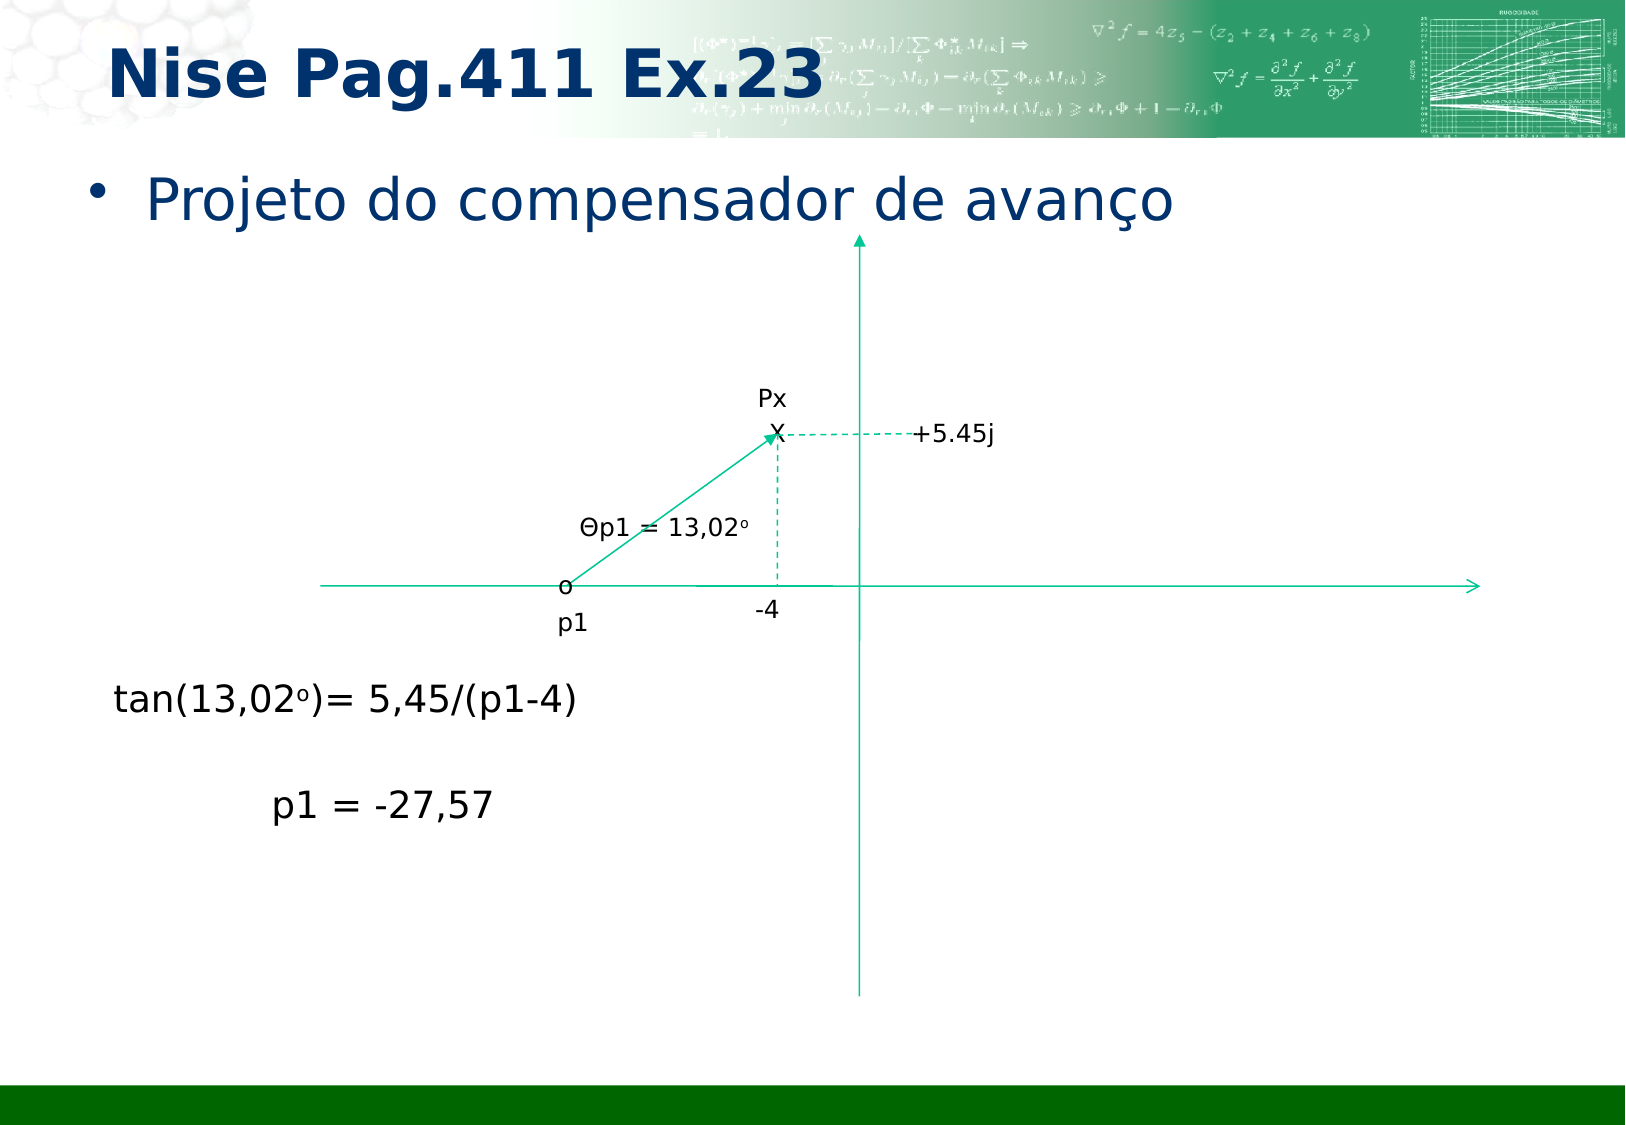

Nise Pag.411 Ex.23
Projeto do compensador de avanço
Px
X
+5.45j
Θp1 = 13,02o
o
-4
p1
tan(13,02o)= 5,45/(p1-4)
p1 = -27,57